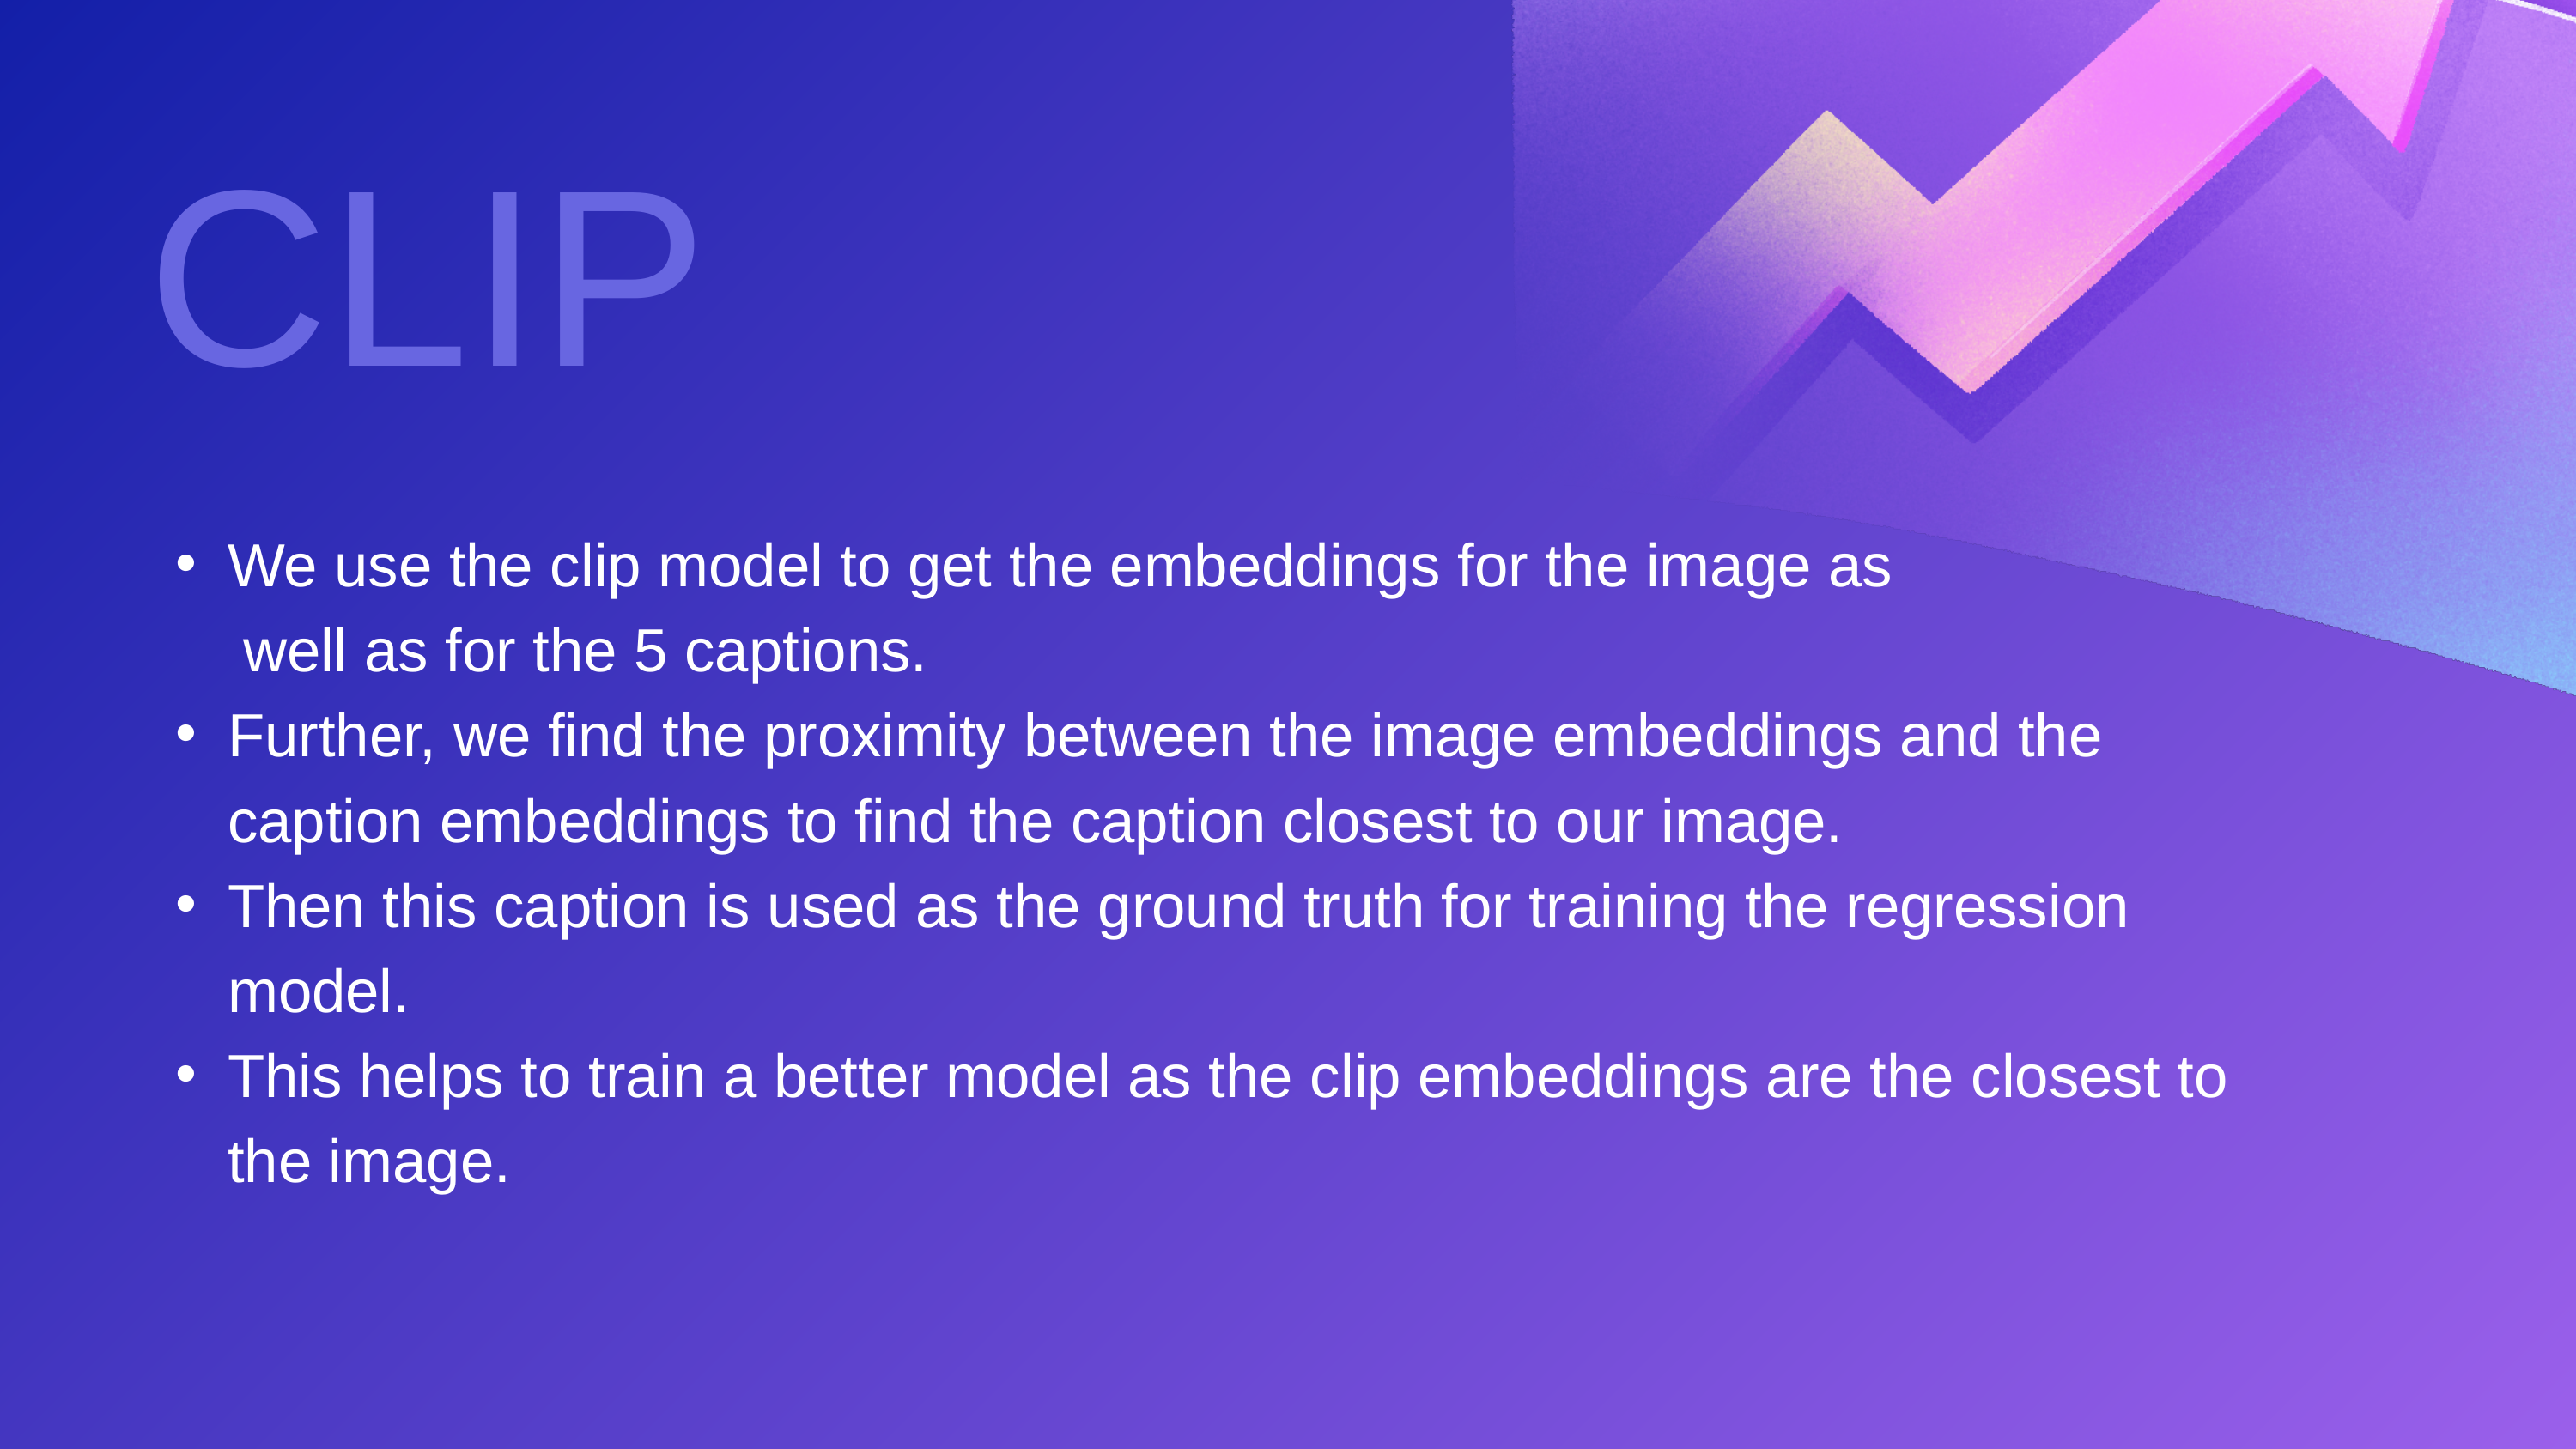

CLIP
We use the clip model to get the embeddings for the image as
       well as for the 5 captions.
Further, we find the proximity between the image embeddings and the caption embeddings to find the caption closest to our image.
Then this caption is used as the ground truth for training the regression model.
This helps to train a better model as the clip embeddings are the closest to the image.